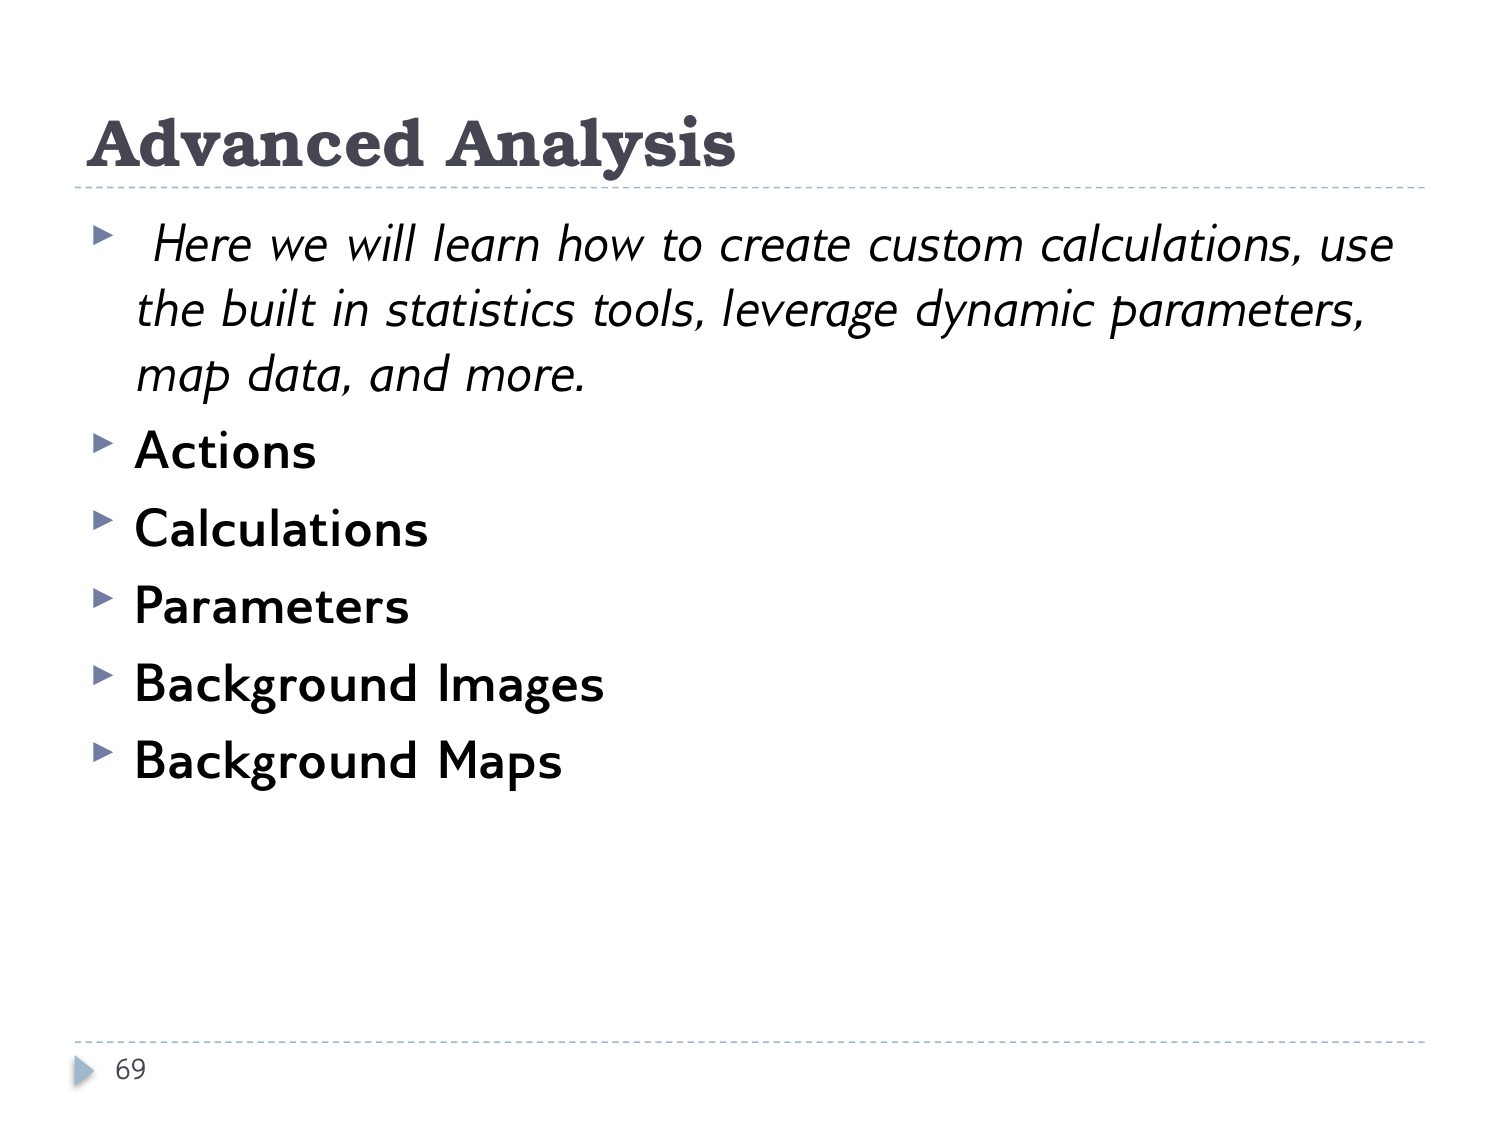

# Advanced Analysis
 Here we will learn how to create custom calculations, use the built in statistics tools, leverage dynamic parameters, map data, and more.
Actions
Calculations
Parameters
Background Images
Background Maps
69